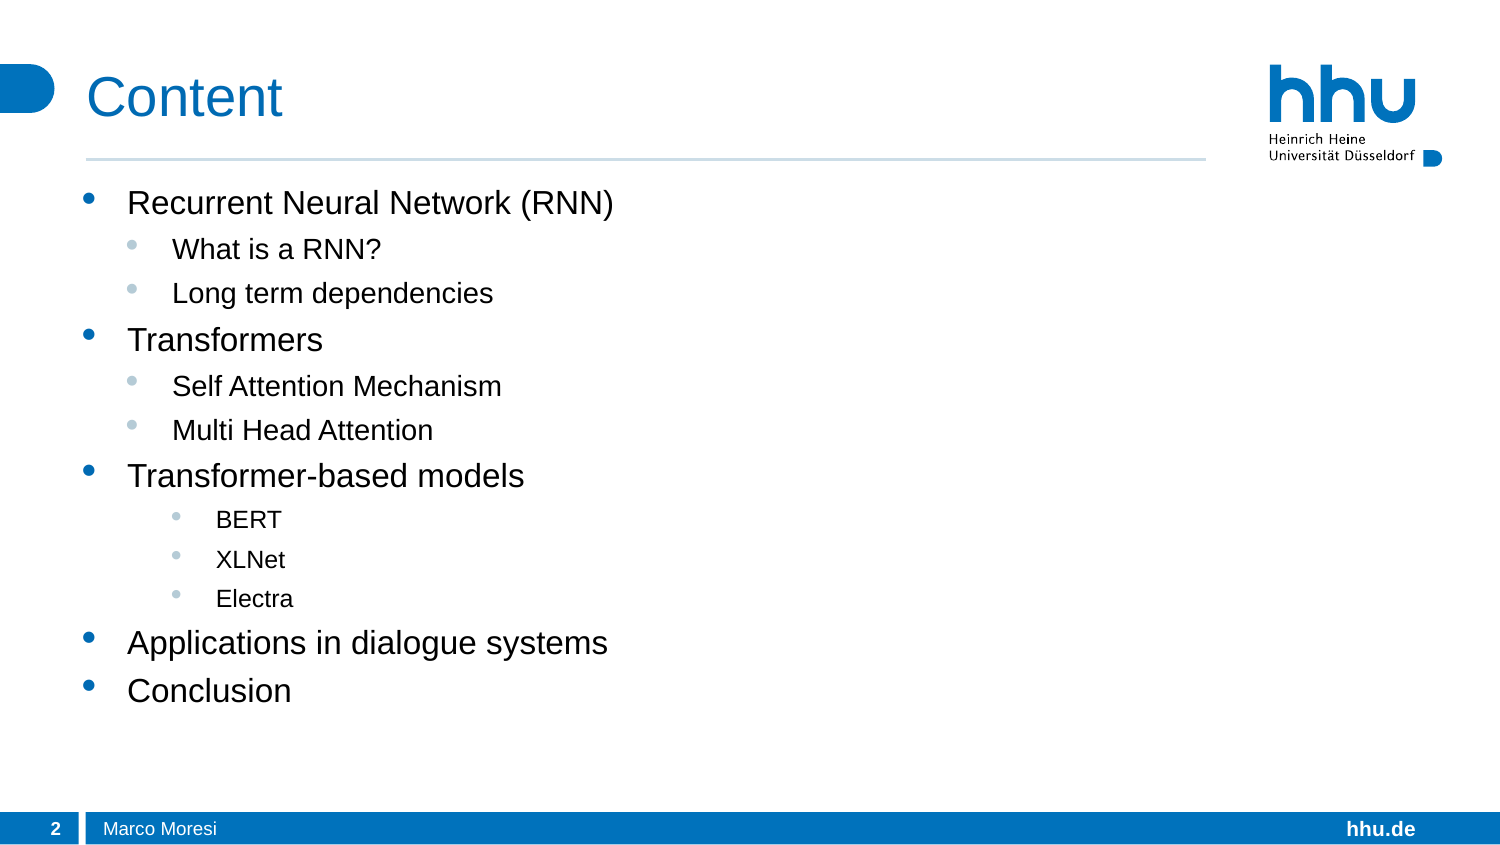

# Content
Recurrent Neural Network (RNN)
What is a RNN?
Long term dependencies
Transformers
Self Attention Mechanism
Multi Head Attention
Transformer-based models
BERT
XLNet
Electra
Applications in dialogue systems
Conclusion

2
Marco Moresi